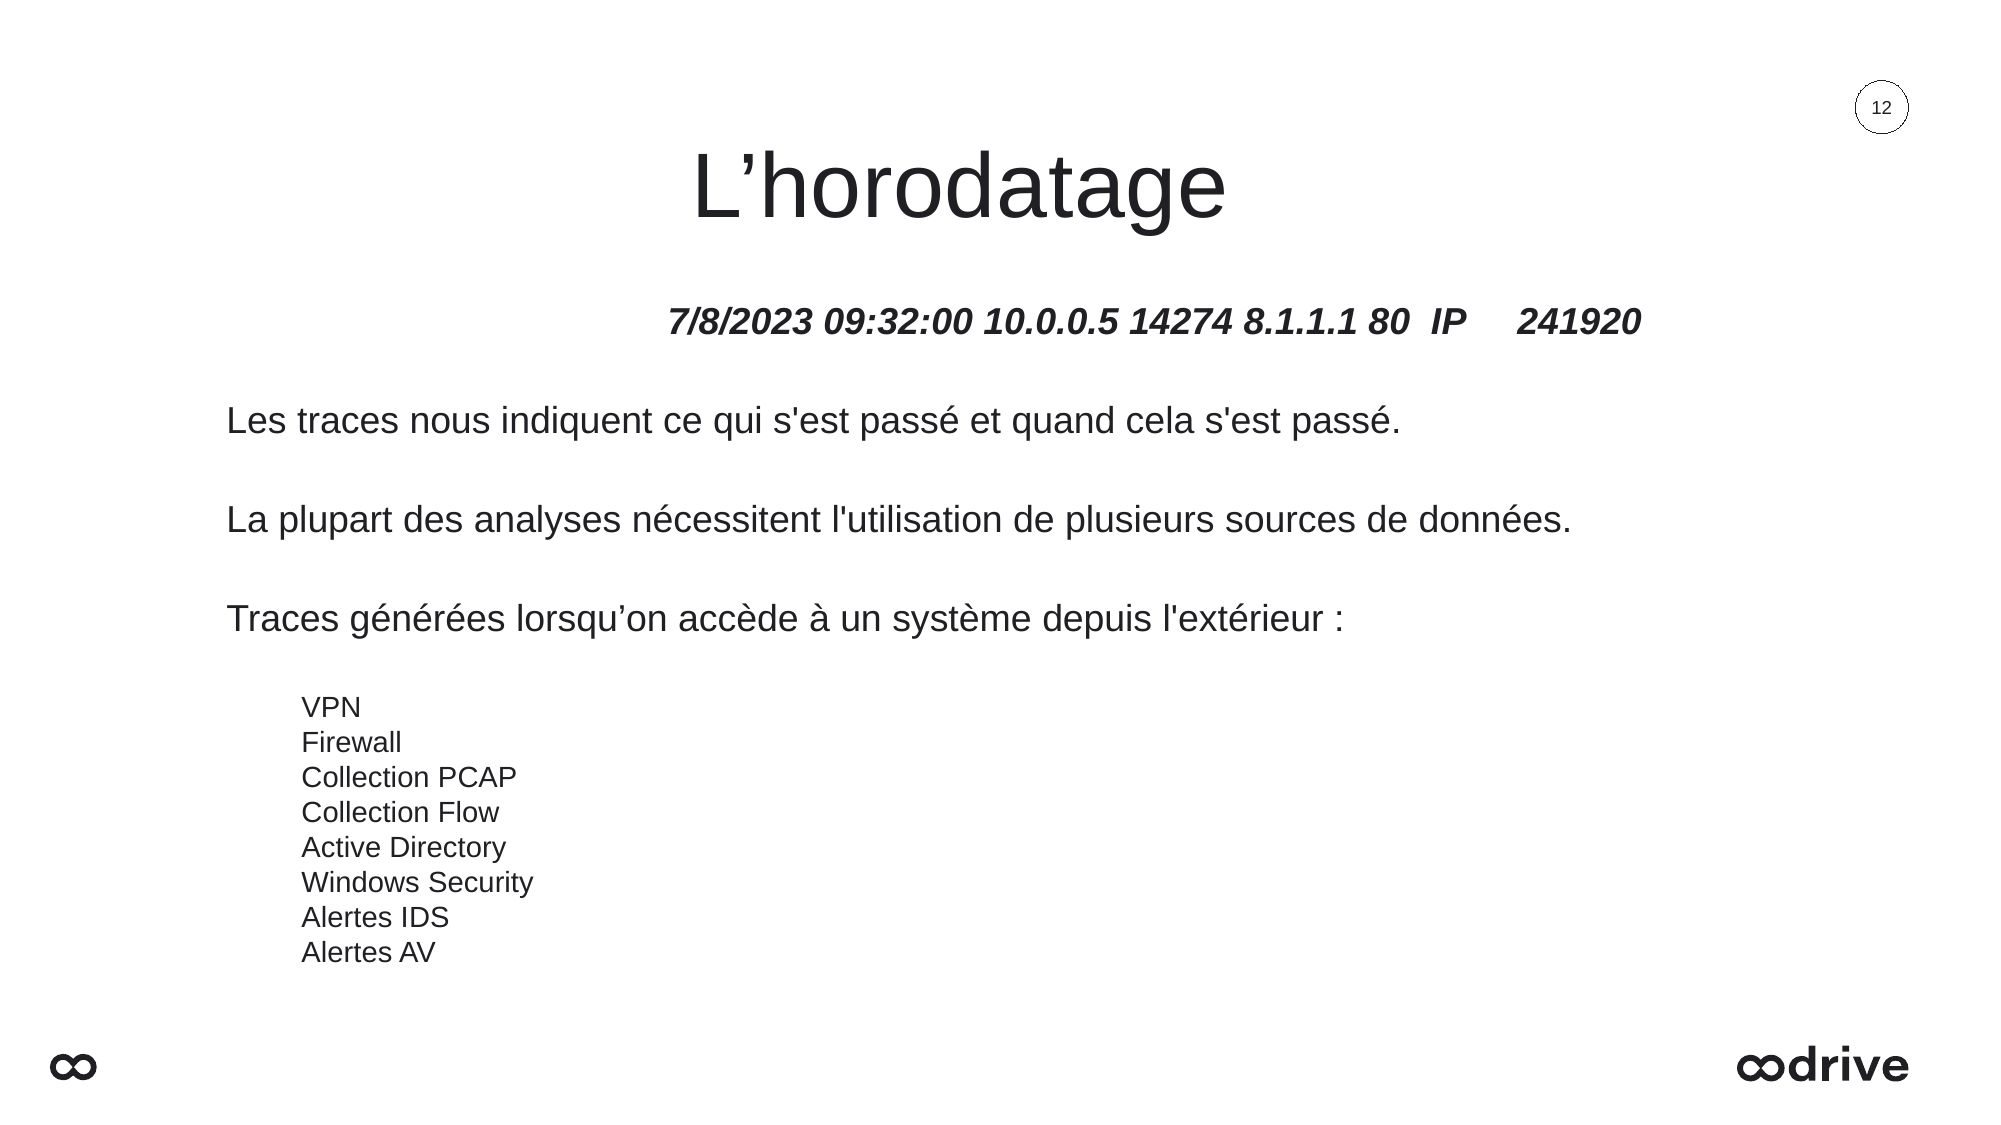

12
# L’horodatage
                                          7/8/2023 09:32:00 10.0.0.5 14274 8.1.1.1 80  IP     241920

Les traces nous indiquent ce qui s'est passé et quand cela s'est passé.

La plupart des analyses nécessitent l'utilisation de plusieurs sources de données.

Traces générées lorsqu’on accède à un système depuis l'extérieur :

VPN
Firewall
Collection PCAP
Collection Flow
Active Directory
Windows Security
Alertes IDS
Alertes AV